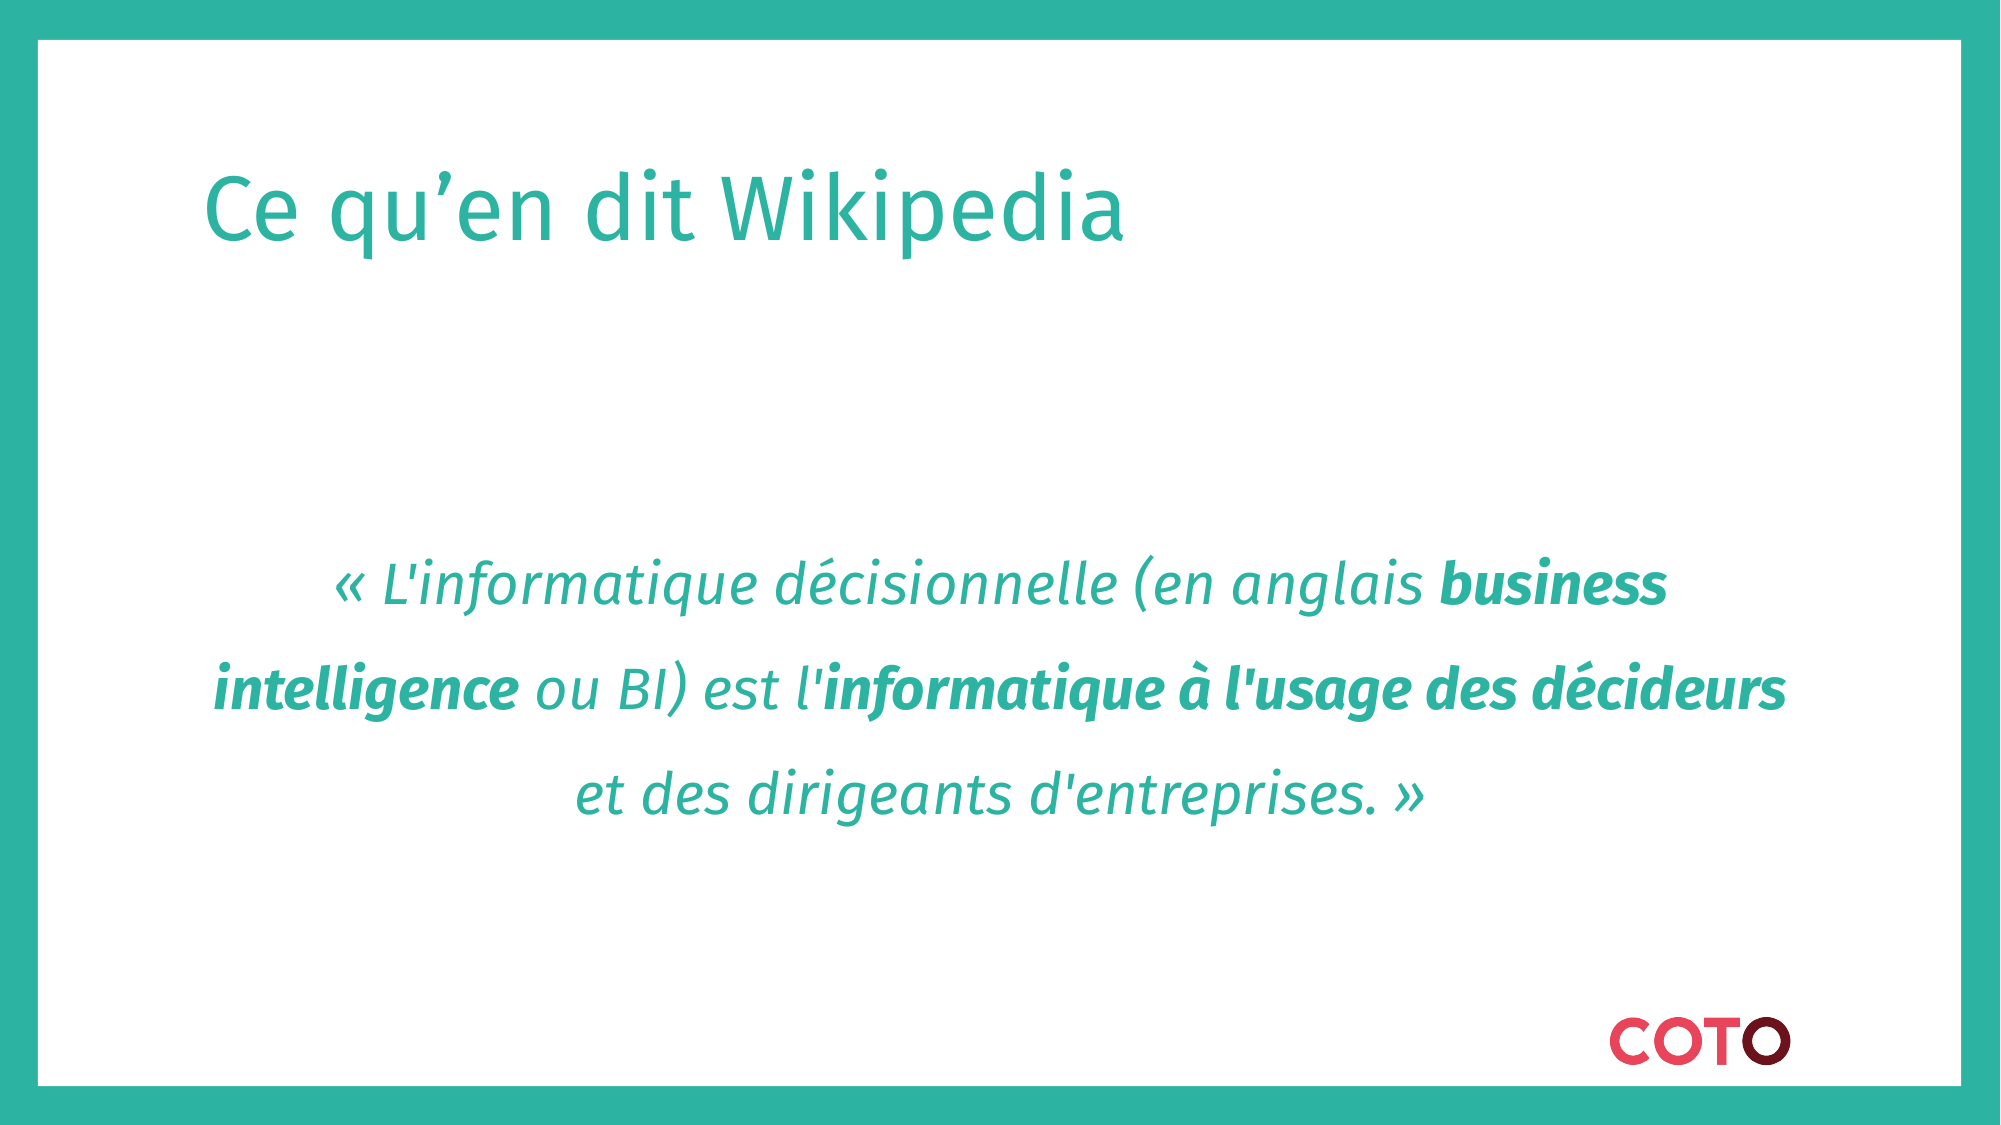

# Ce qu’en dit Wikipedia
« L'informatique décisionnelle (en anglais business intelligence ou BI) est l'informatique à l'usage des décideurs et des dirigeants d'entreprises. »